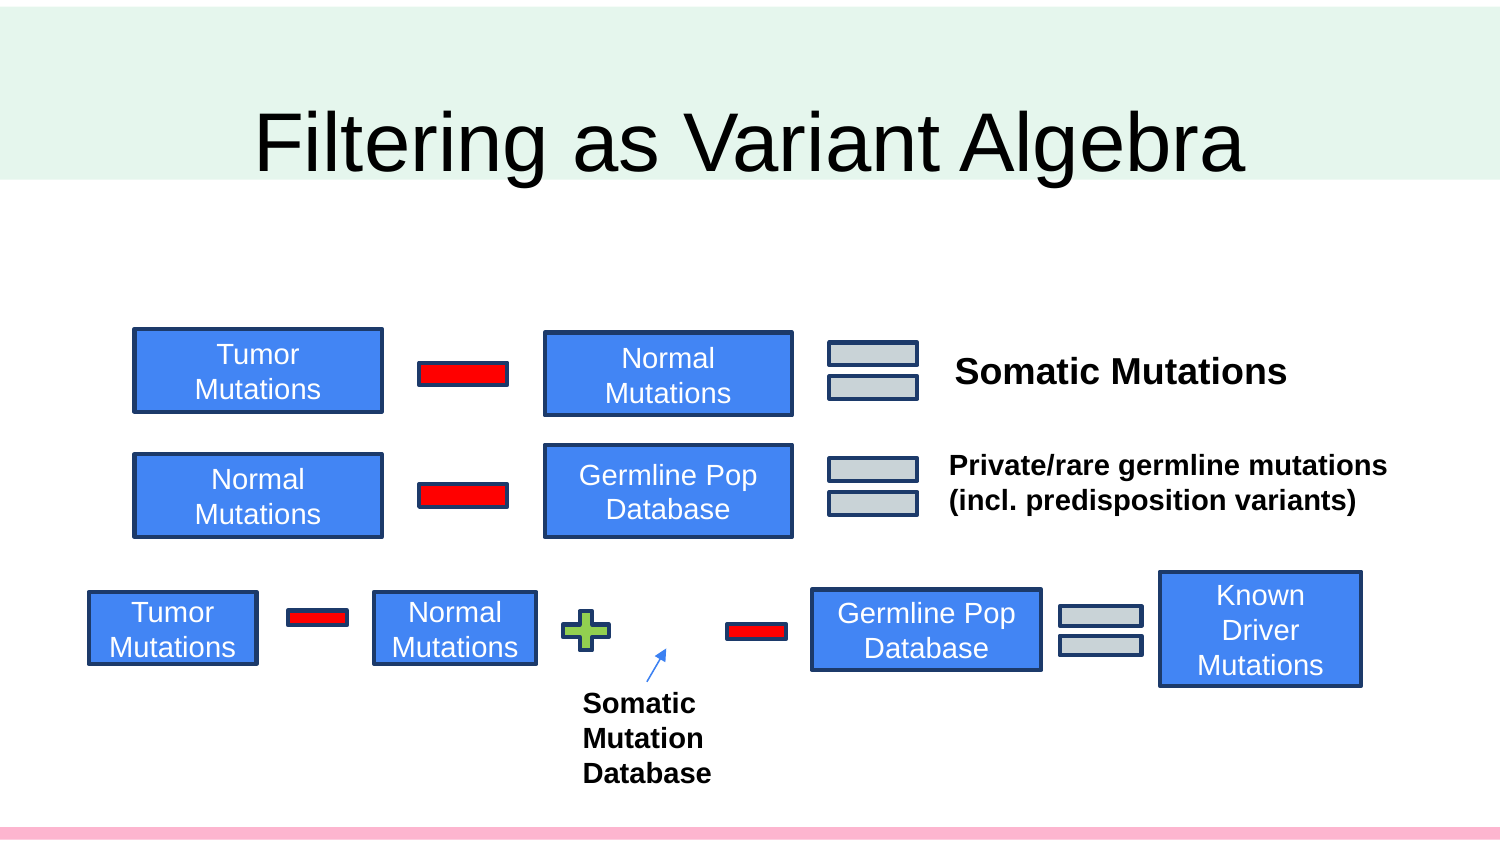

# Filtering as Variant Algebra

Tumor Mutations
Normal Mutations
Somatic Mutations

Private/rare germline mutations
(incl. predisposition variants)
Germline Pop Database

Normal Mutations
Known Driver Mutations

Germline Pop Database
Tumor Mutations
Normal Mutations

Somatic Mutation Database